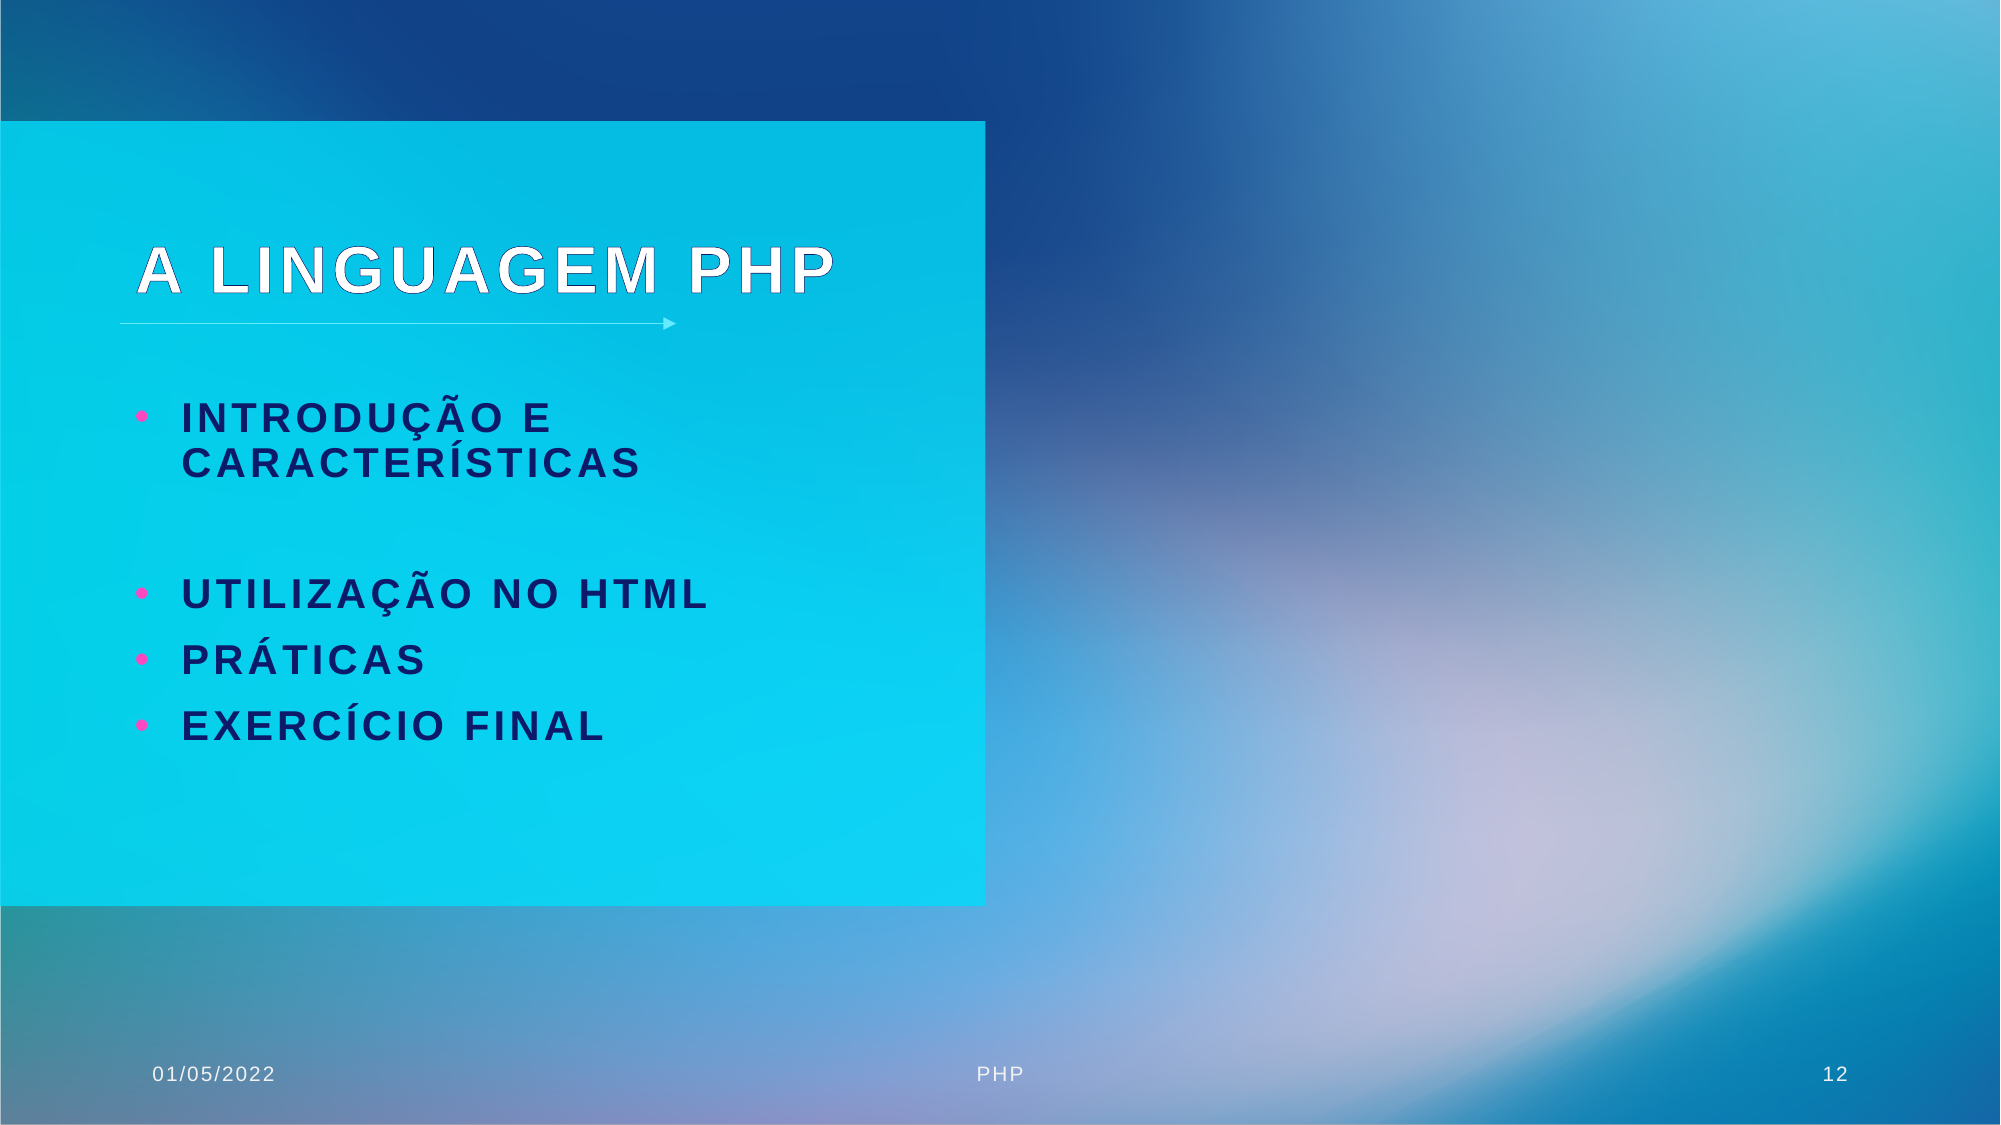

# A Linguagem PHP
Introdução e características

Utilização no html
Práticas
Exercício final
01/05/2022
PHP
12